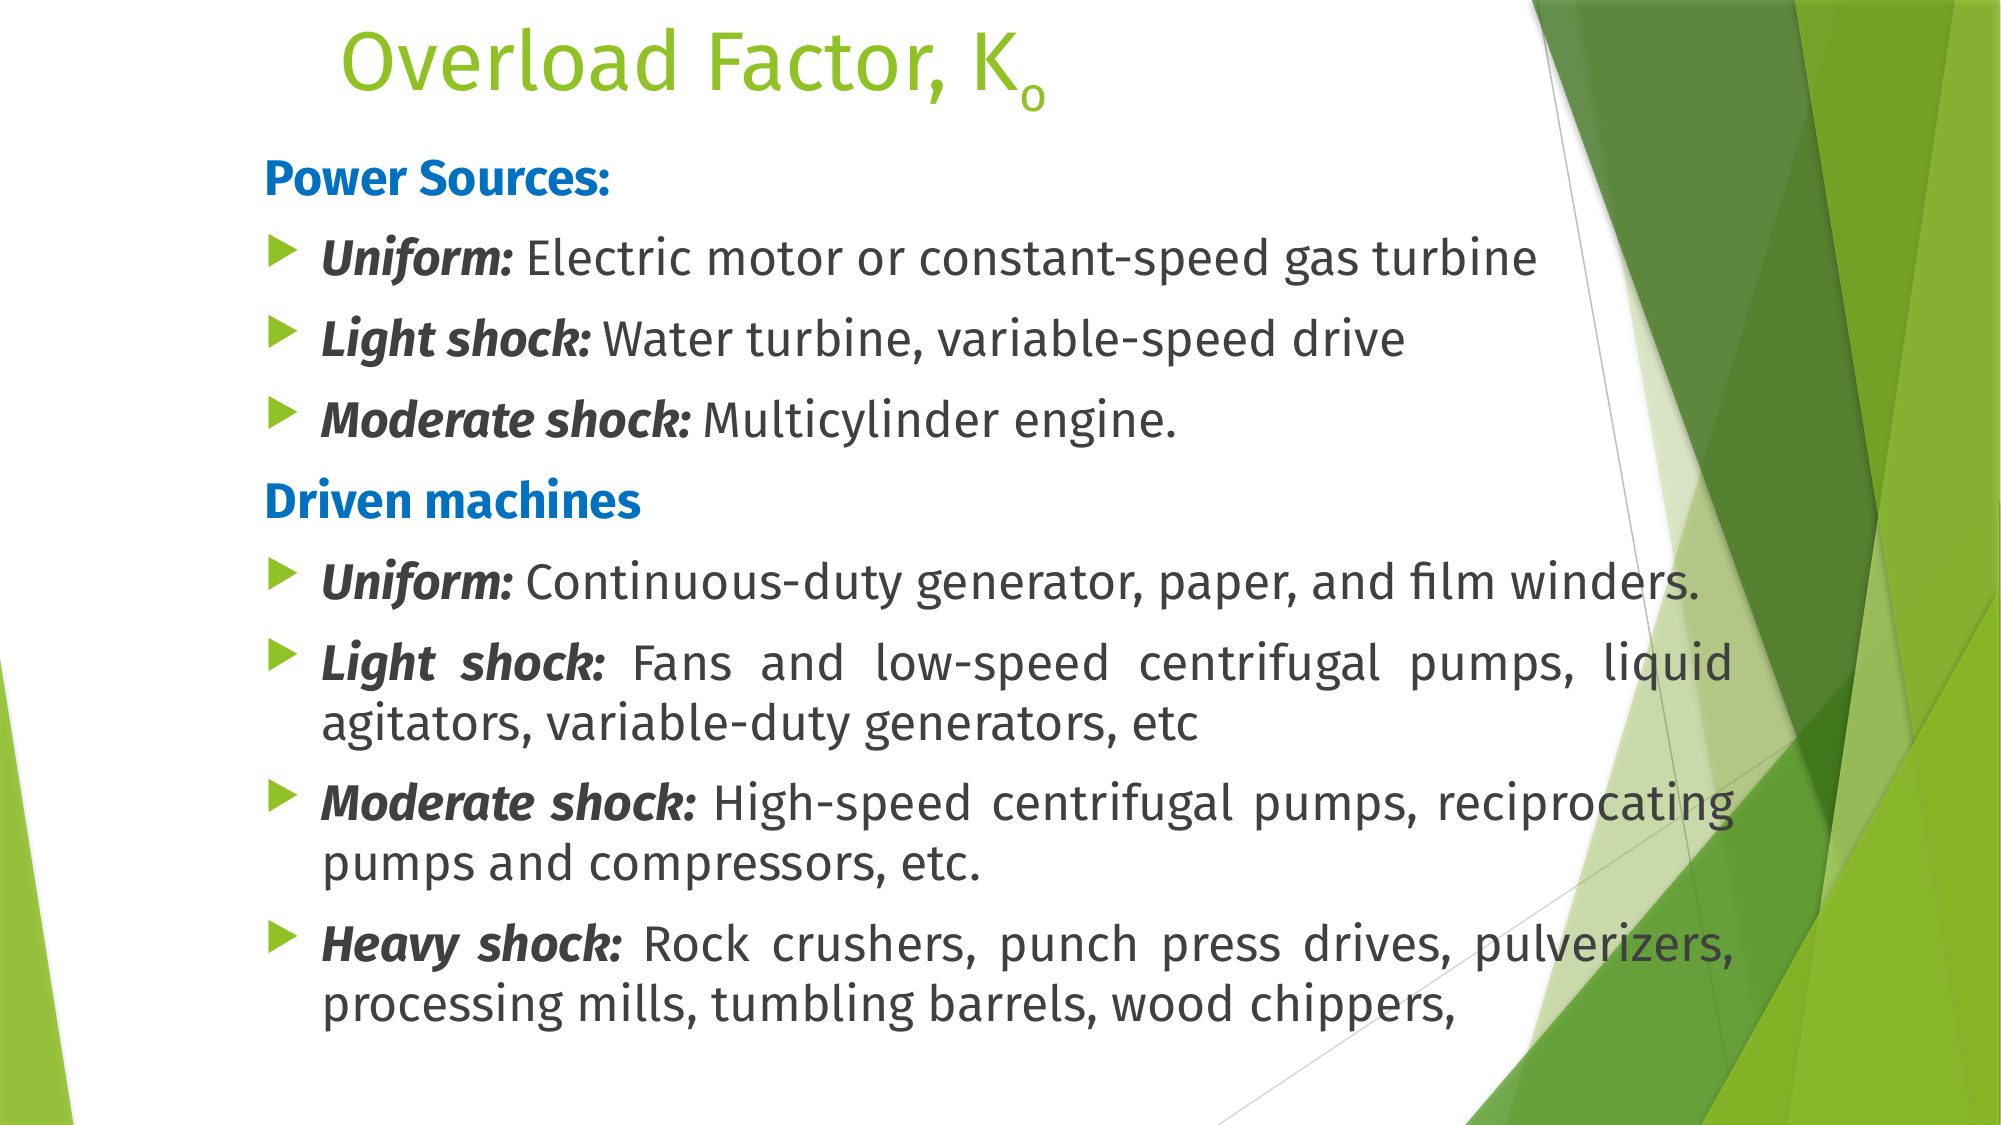

# Overload Factor, Ko
Power Sources:
Uniform: Electric motor or constant-speed gas turbine
Light shock: Water turbine, variable-speed drive
Moderate shock: Multicylinder engine.
Driven machines
Uniform: Continuous-duty generator, paper, and film winders.
Light shock: Fans and low-speed centrifugal pumps, liquid agitators, variable-duty generators, etc
Moderate shock: High-speed centrifugal pumps, reciprocating pumps and compressors, etc.
Heavy shock: Rock crushers, punch press drives, pulverizers, processing mills, tumbling barrels, wood chippers,